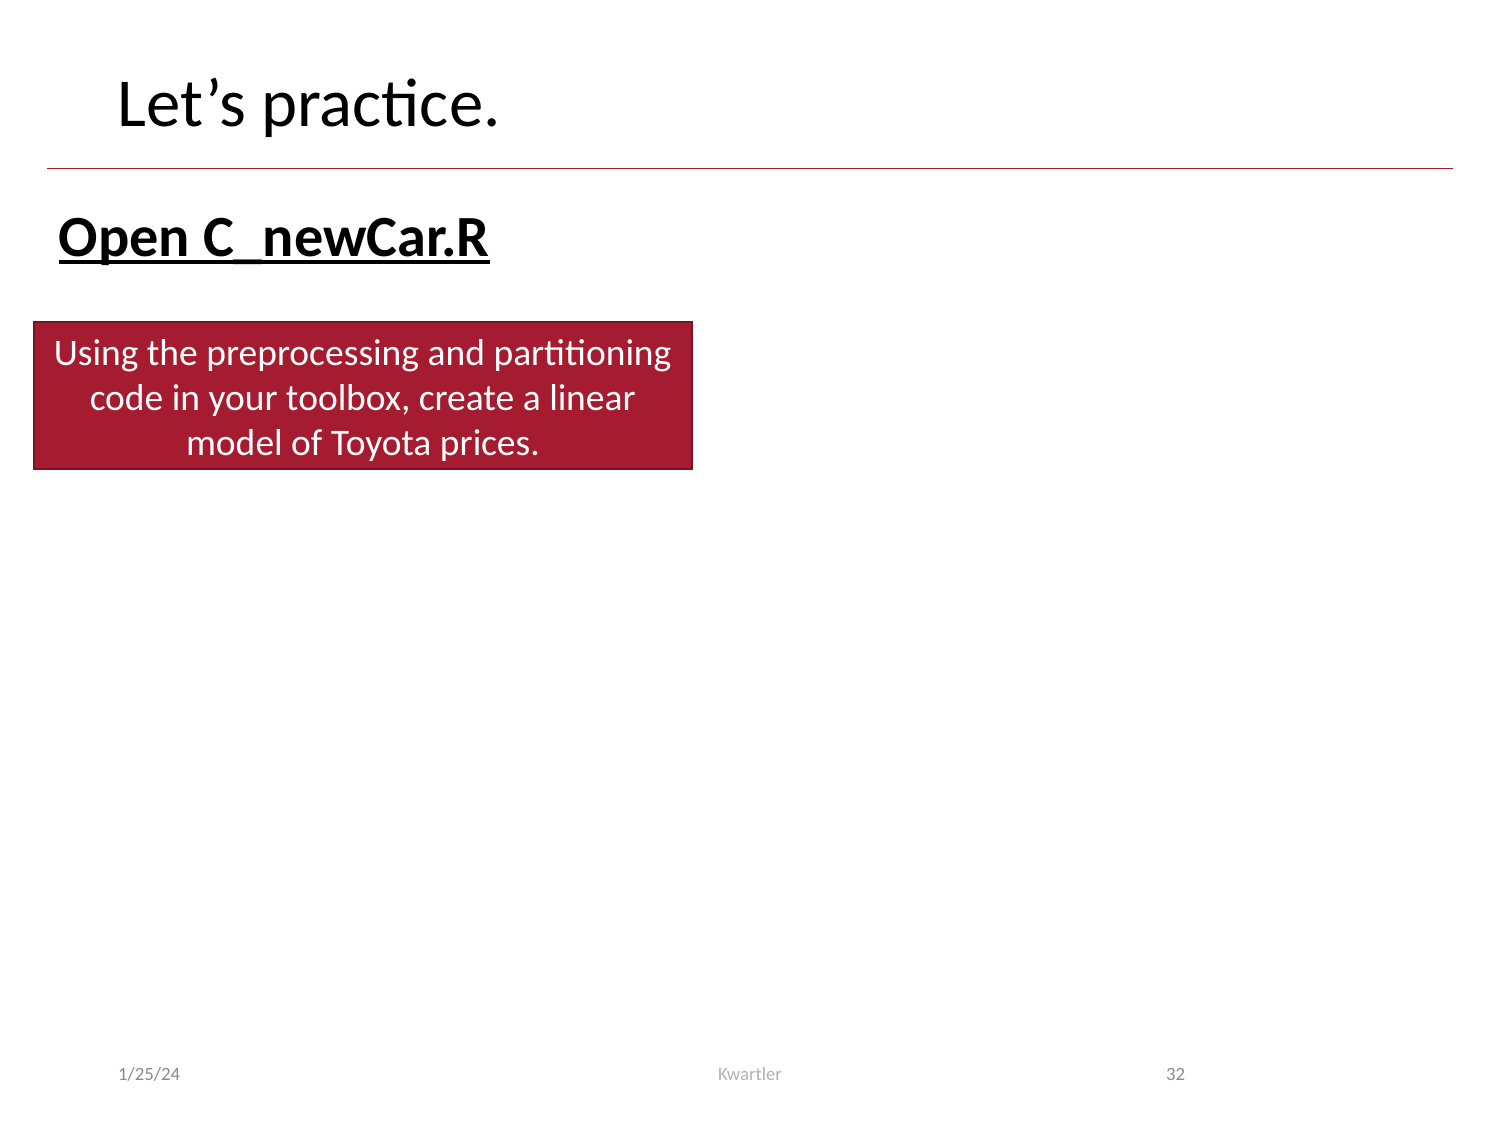

# Let’s practice.
Open C_newCar.R
Using the preprocessing and partitioning code in your toolbox, create a linear model of Toyota prices.
1/25/24
Kwartler
32